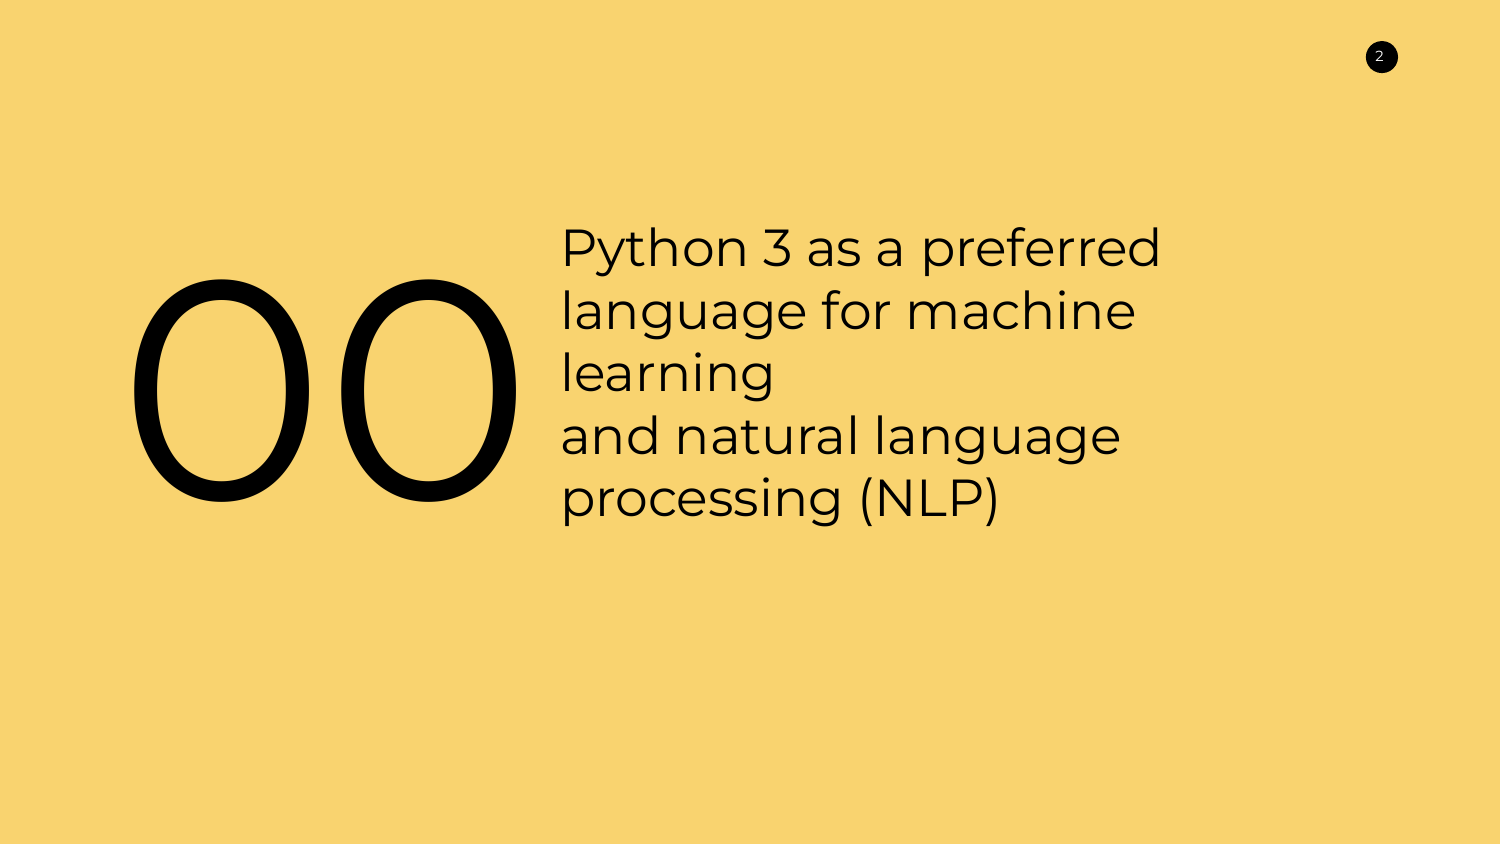

00
Python 3 as a preferred language for machine learning
and natural language
processing (NLP)